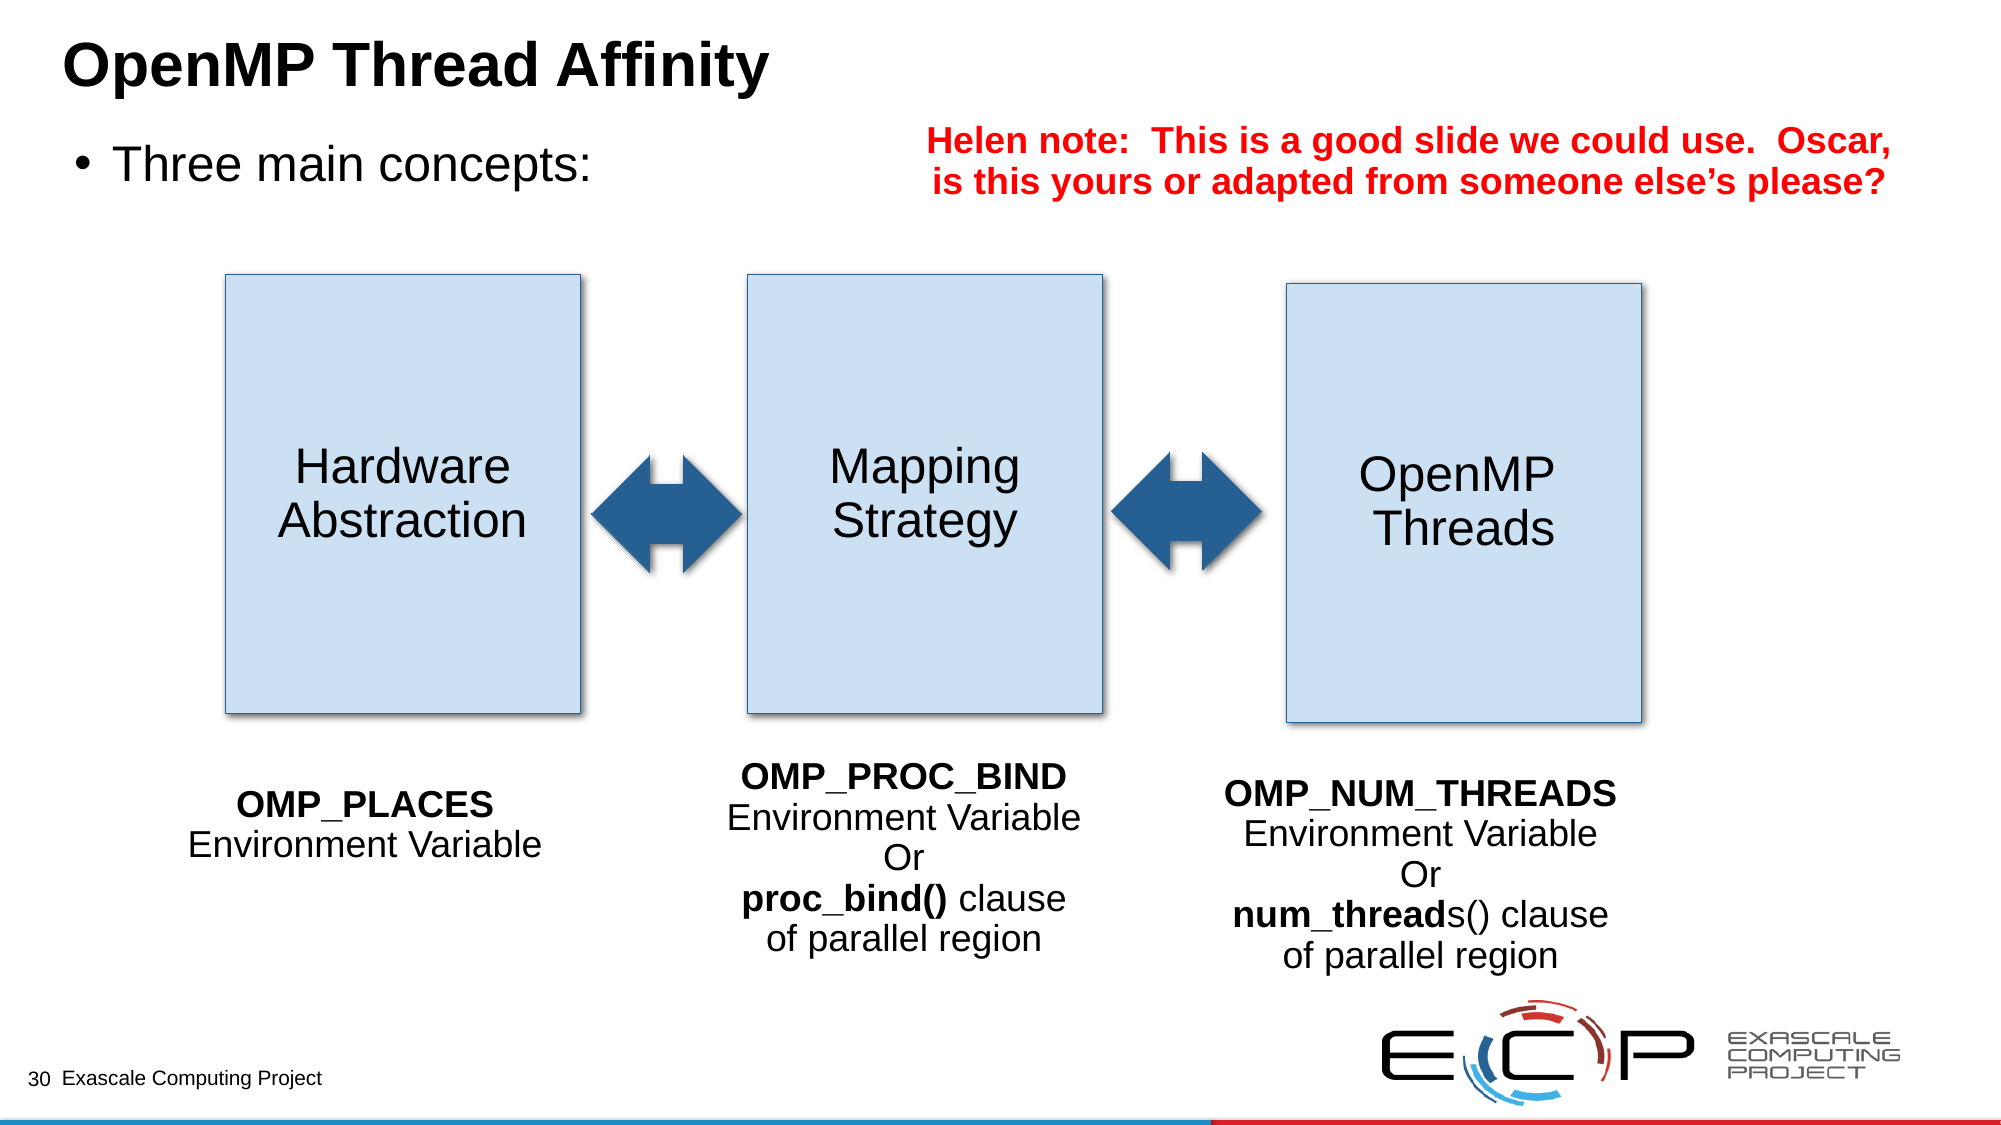

# OpenMP Thread Affinity
Helen note:  This is a good slide we could use.  Oscar, is this yours or adapted from someone else’s please?
Three main concepts:
Mapping Strategy
Hardware
Abstraction
OpenMP
Threads

OMP_PROC_BIND
Environment Variable
Or
proc_bind() clause
of parallel region

OMP_NUM_THREADS
Environment Variable
Or
num_threads() clause
of parallel region

OMP_PLACES
Environment Variable